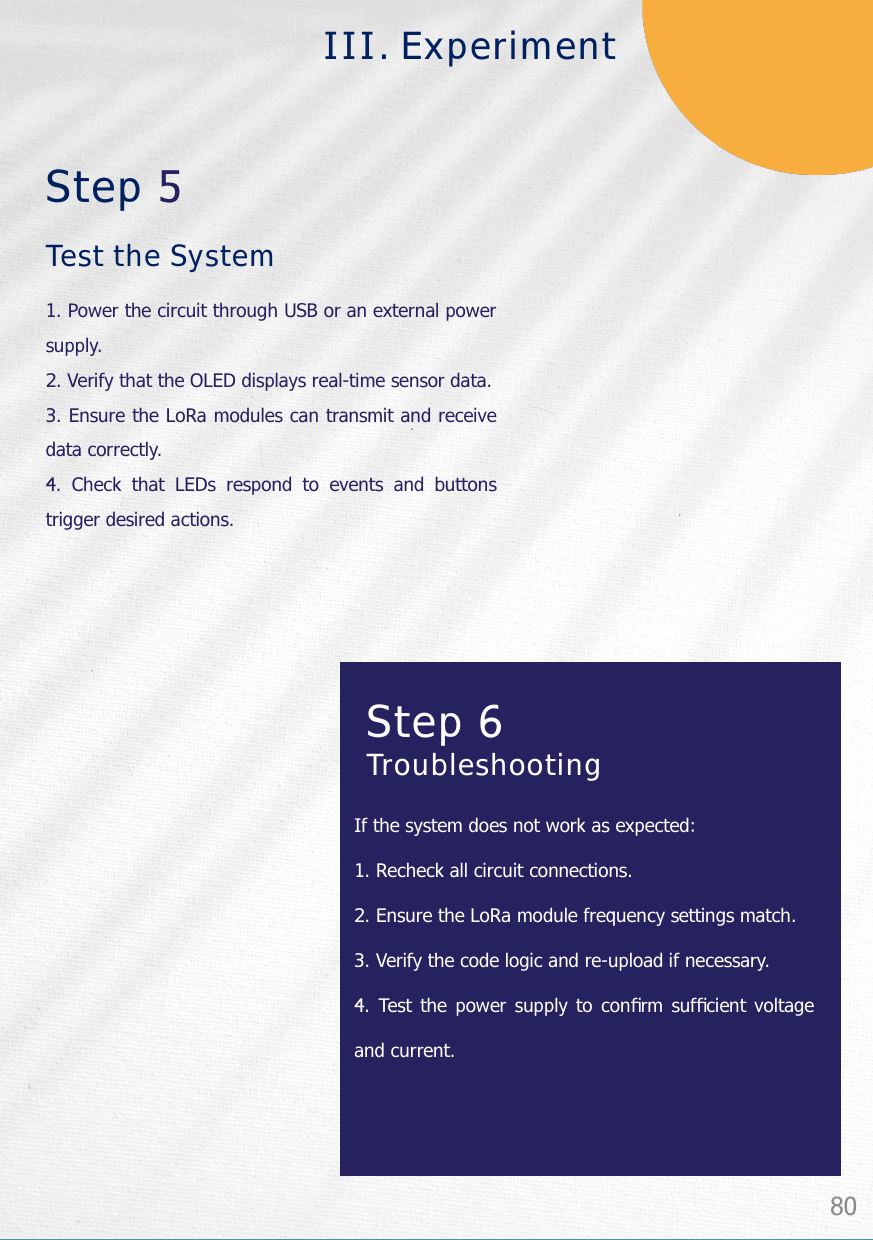

III. Experiment
Step 5
Test the System
1. Power the circuit through USB or an external power supply.
2. Verify that the OLED displays real-time sensor data.
3. Ensure the LoRa modules can transmit and receive data correctly.
4. Check that LEDs respond to events and buttons trigger desired actions.

Step 6
Troubleshooting
If the system does not work as expected:
1. Recheck all circuit connections.
2. Ensure the LoRa module frequency settings match.
3. Verify the code logic and re-upload if necessary.
4. Test the power supply to confirm sufficient voltage and current.
80